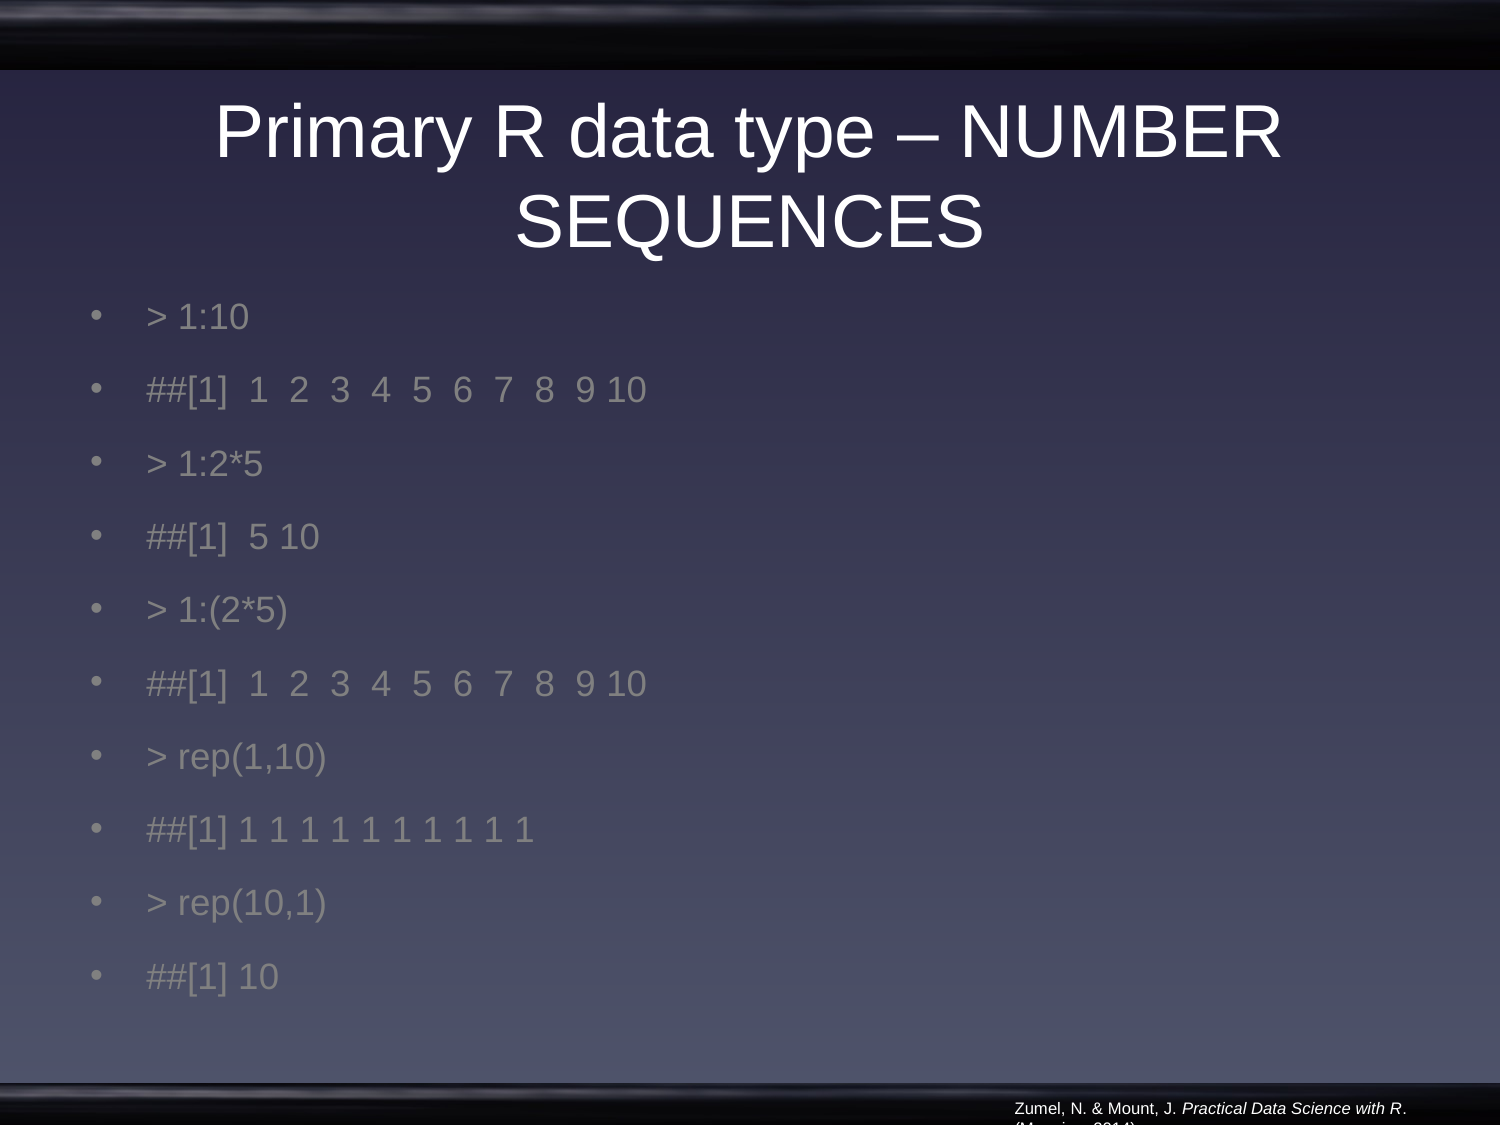

# Primary R data type – NUMBER SEQUENCES
> 1:10
##[1]  1  2  3  4  5  6  7  8  9 10
> 1:2*5
##[1]  5 10
> 1:(2*5)
##[1]  1  2  3  4  5  6  7  8  9 10
> rep(1,10)
##[1] 1 1 1 1 1 1 1 1 1 1
> rep(10,1)
##[1] 10